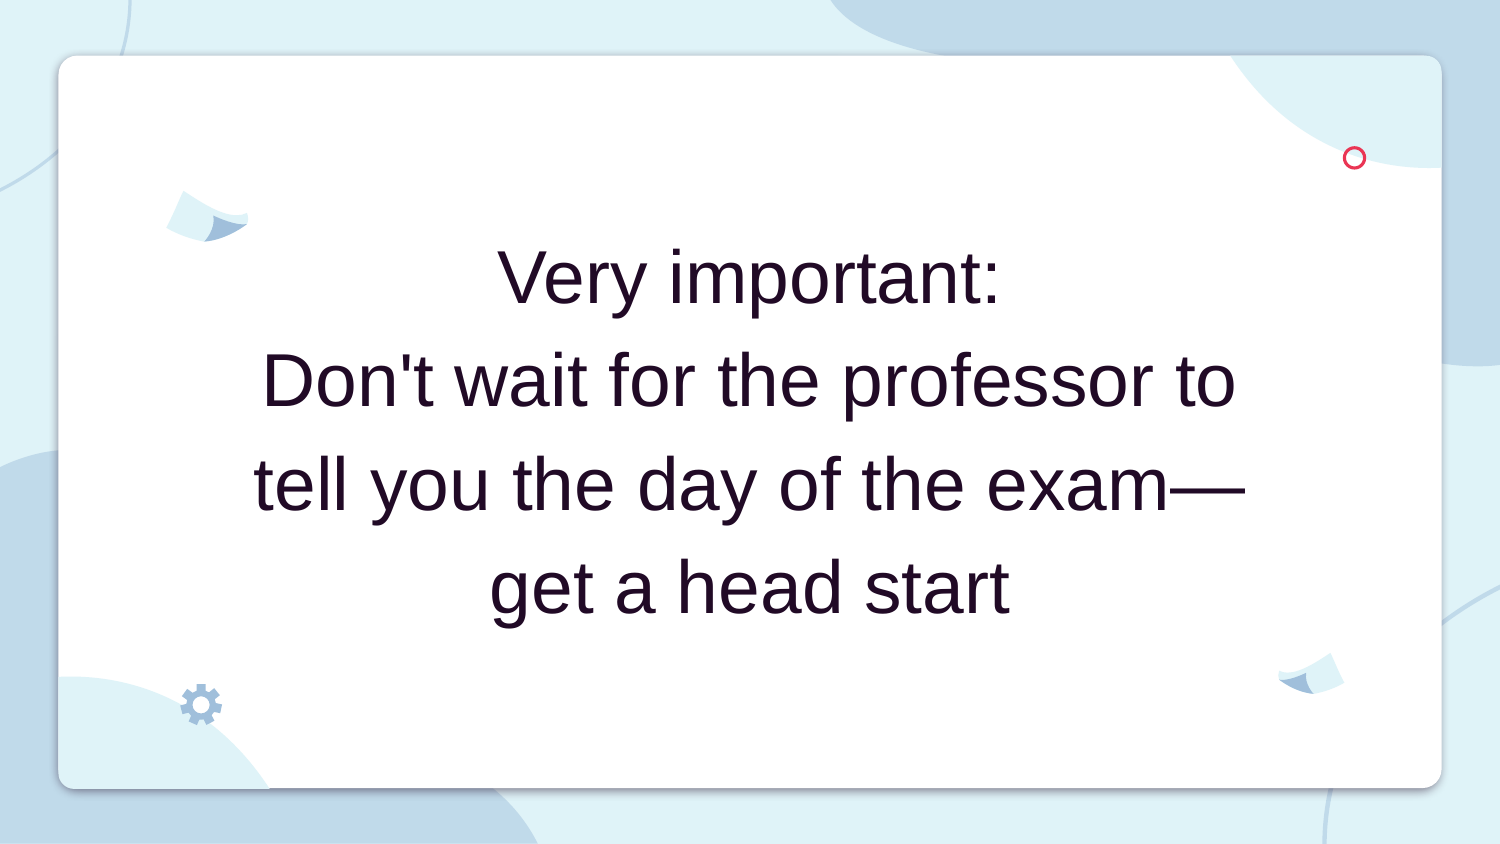

# Very important:
Don't wait for the professor to tell you the day of the exam—get a head start